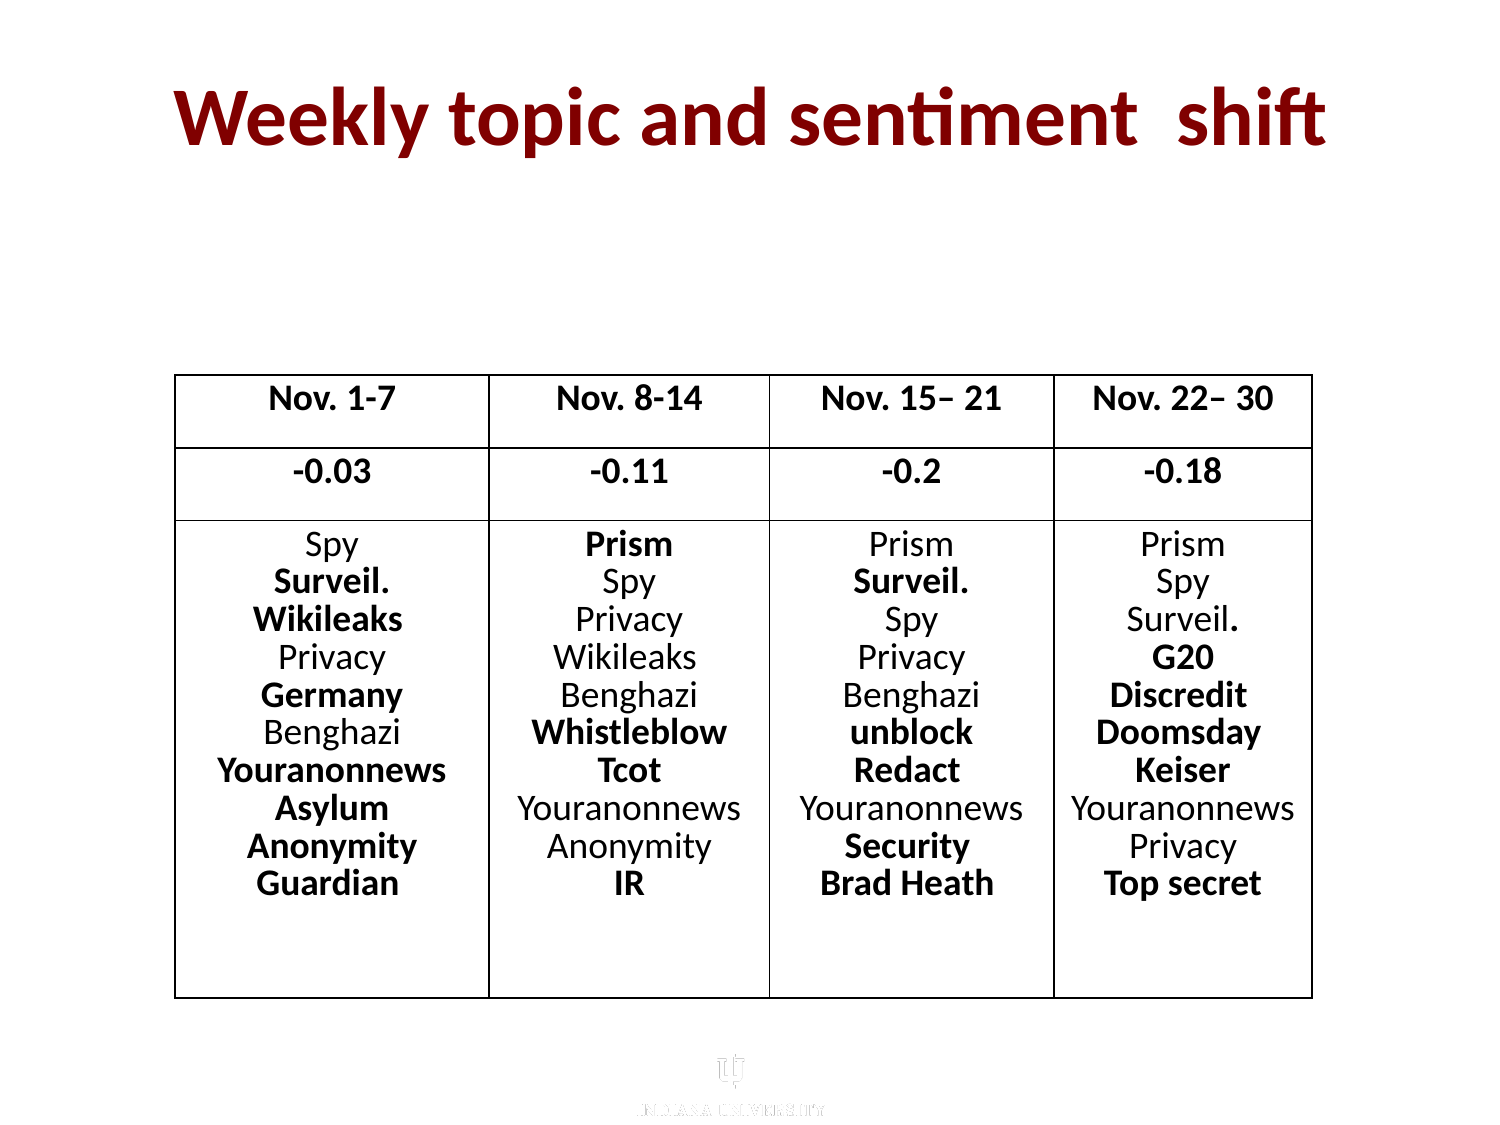

# Weekly topic and sentiment  shift
| Nov. 1-7 | Nov. 8-14 | Nov. 15– 21 | Nov. 22– 30 |
| --- | --- | --- | --- |
| -0.03 | -0.11 | -0.2 | -0.18 |
| Spy Surveil. Wikileaks Privacy Germany Benghazi Youranonnews Asylum Anonymity Guardian | Prism Spy Privacy Wikileaks Benghazi Whistleblow Tcot Youranonnews Anonymity IR | Prism Surveil. Spy Privacy Benghazi unblock Redact Youranonnews Security Brad Heath | Prism Spy Surveil. G20 Discredit Doomsday Keiser Youranonnews Privacy Top secret |
16